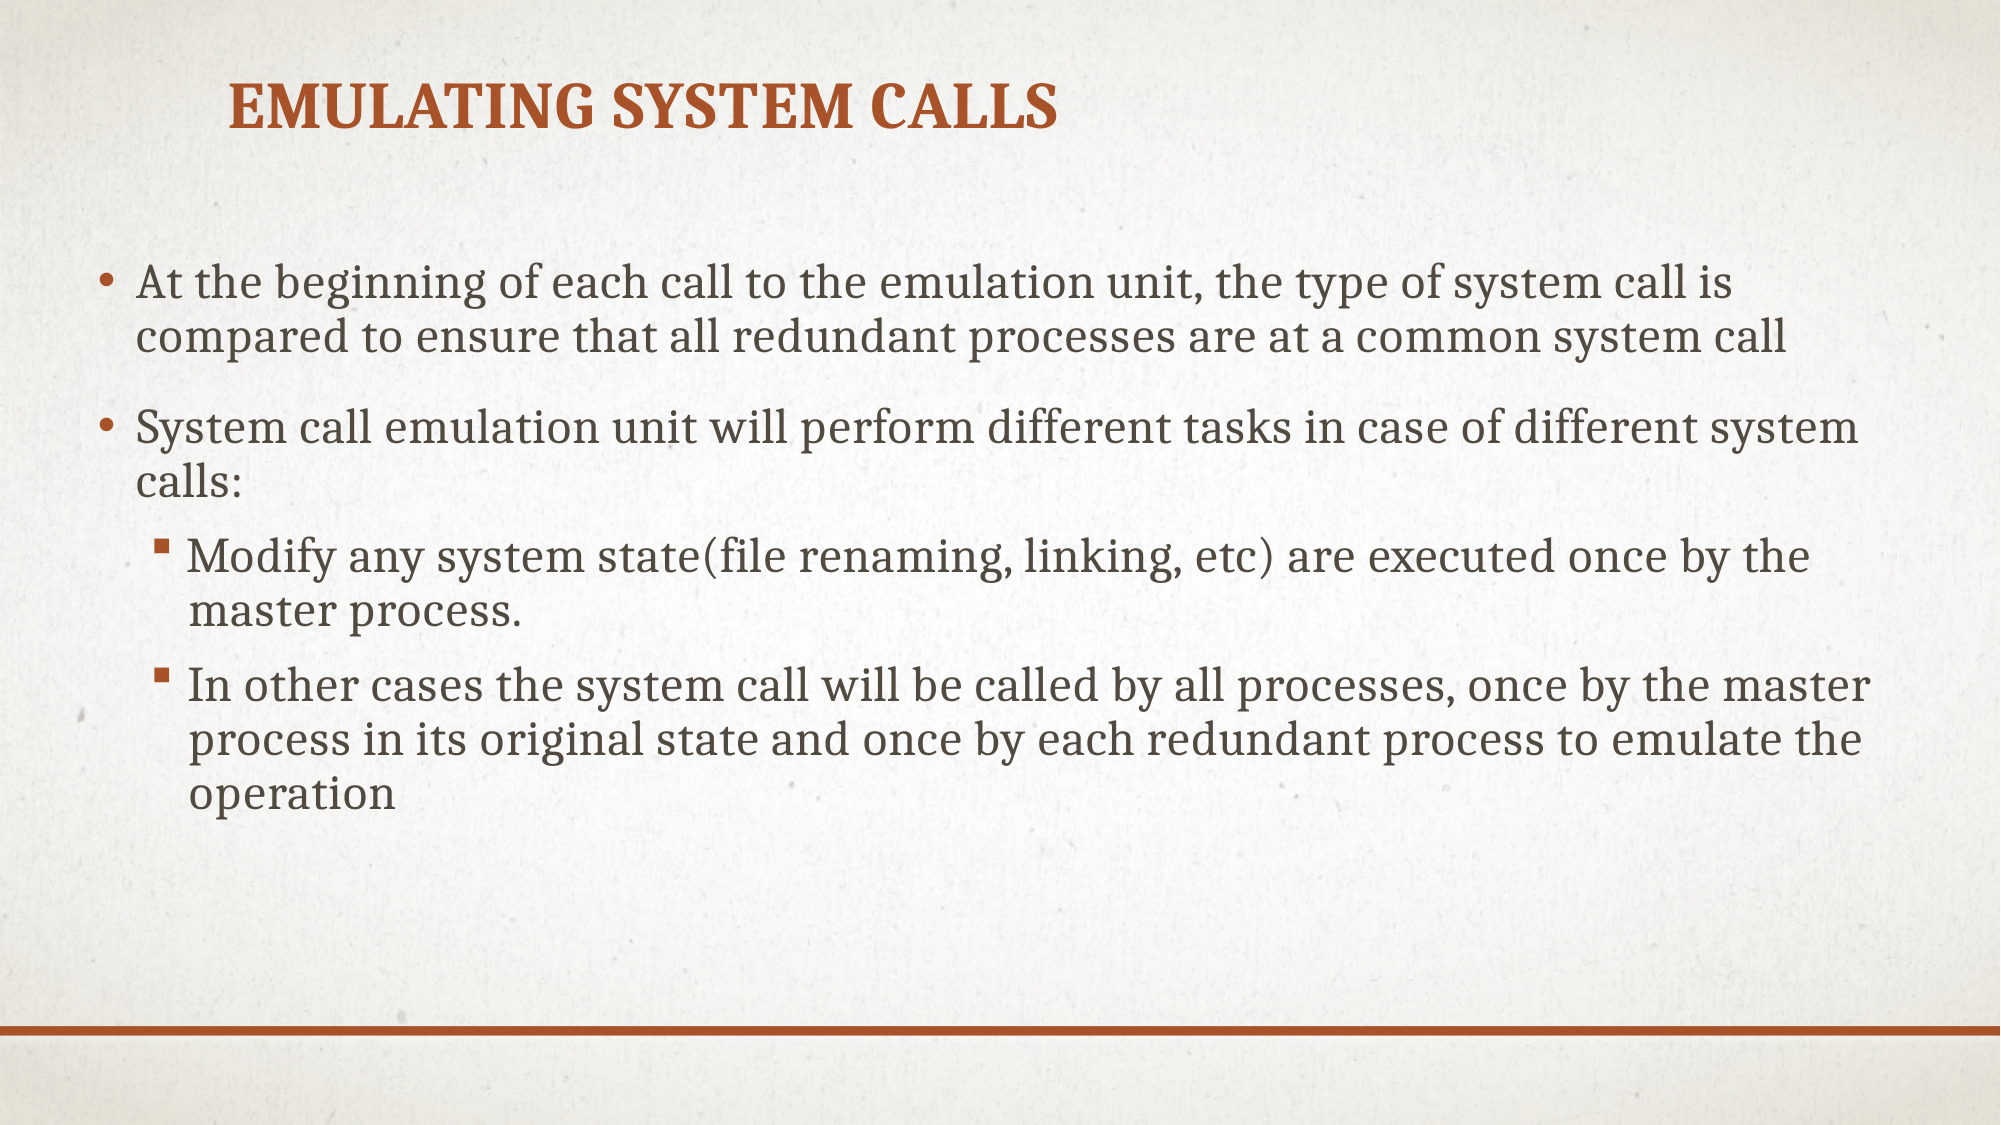

# Emulating system calls

At the beginning of each call to the emulation unit, the type of system call is compared to ensure that all redundant processes are at a common system call
System call emulation unit will perform different tasks in case of different system calls:
Modify any system state(file renaming, linking, etc) are executed once by the master process.
In other cases the system call will be called by all processes, once by the master process in its original state and once by each redundant process to emulate the operation